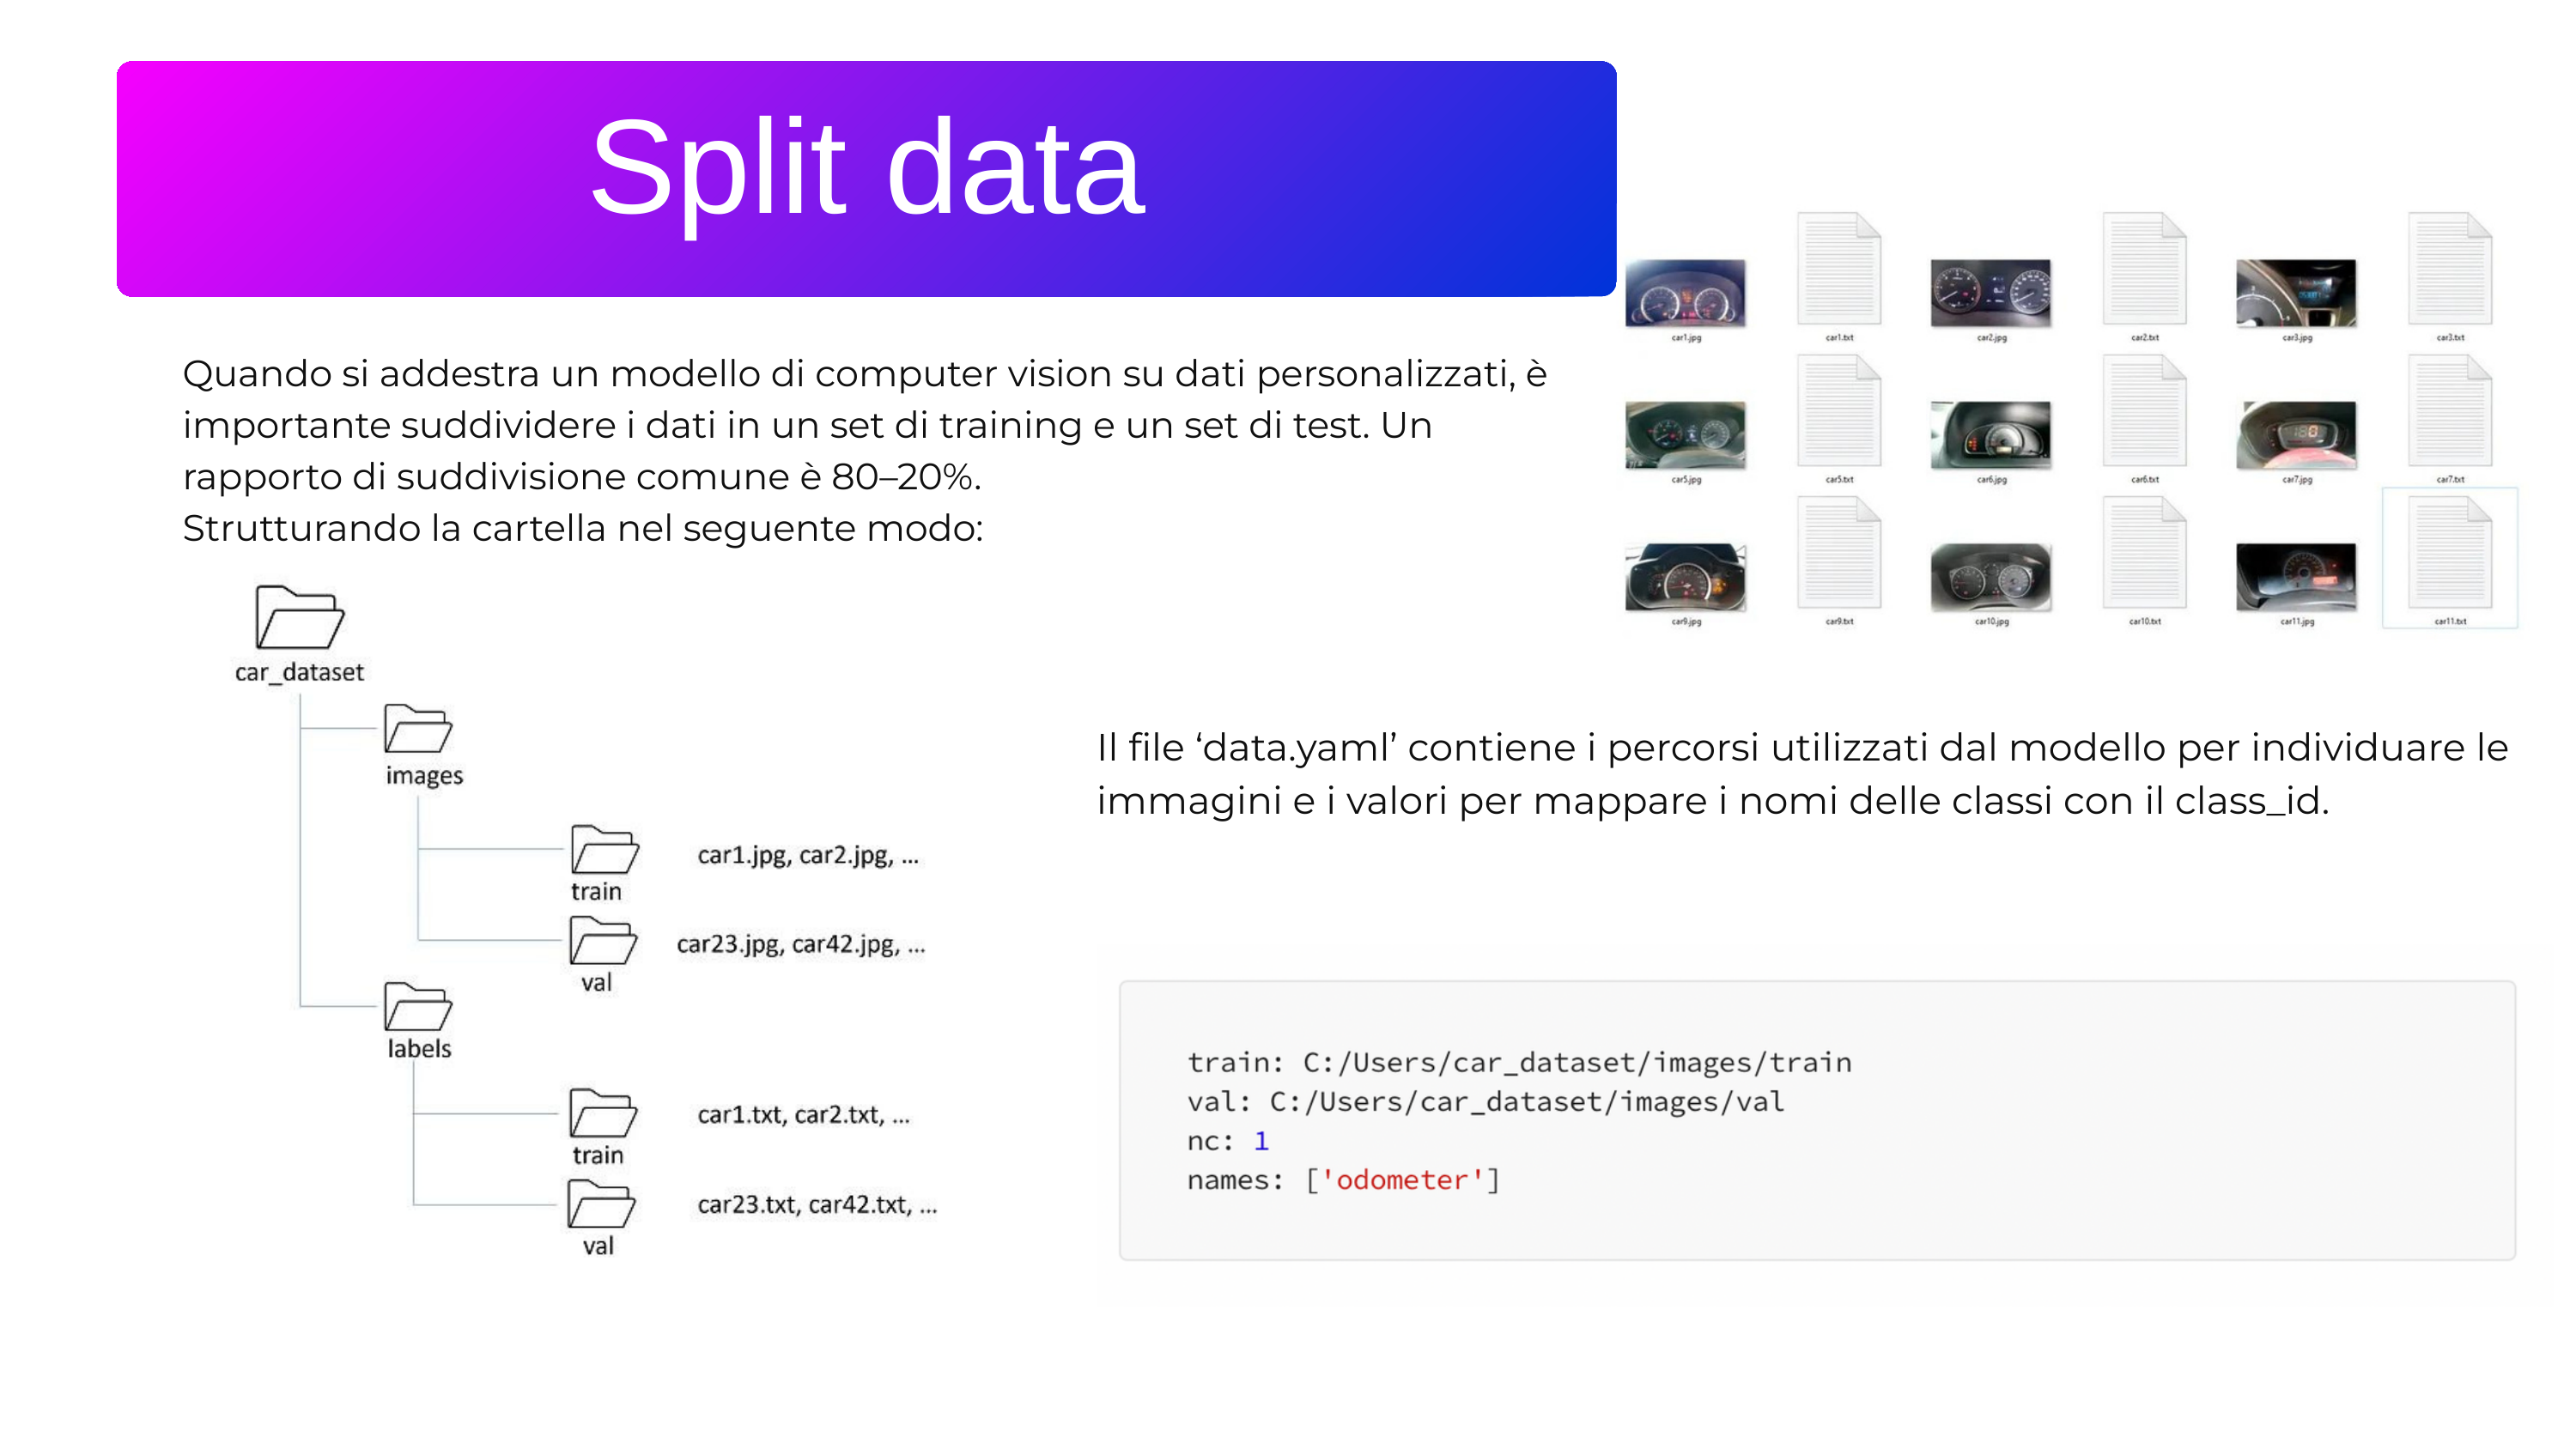

Split data

Quando si addestra un modello di computer vision su dati personalizzati, è importante suddividere i dati in un set di training e un set di test. Un rapporto di suddivisione comune è 80–20%.
Strutturando la cartella nel seguente modo:

Il file ‘data.yaml’ contiene i percorsi utilizzati dal modello per individuare le immagini e i valori per mappare i nomi delle classi con il class_id.